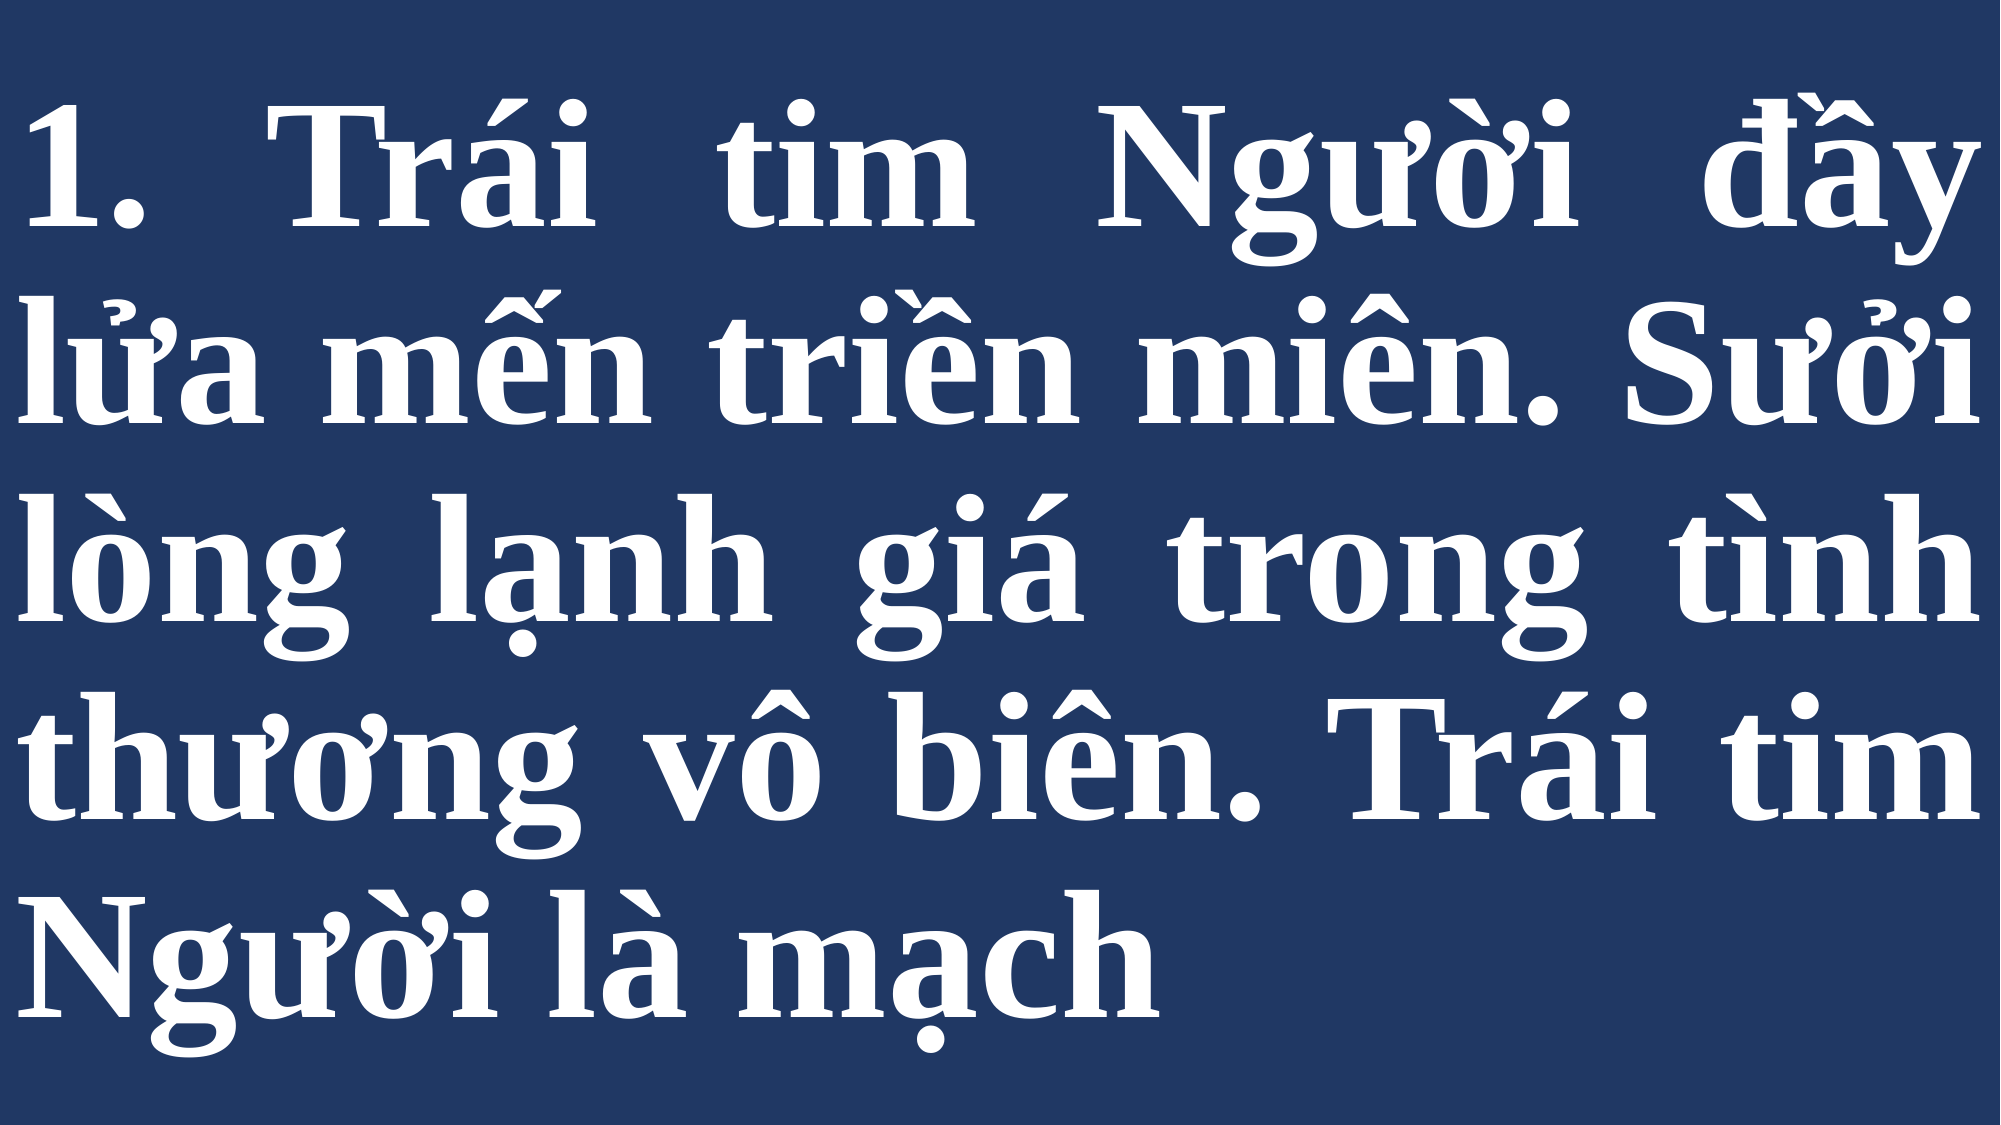

# 1. Trái tim Người đầy lửa mến triền miên. Sưởi lòng lạnh giá trong tình thương vô biên. Trái tim Người là mạch